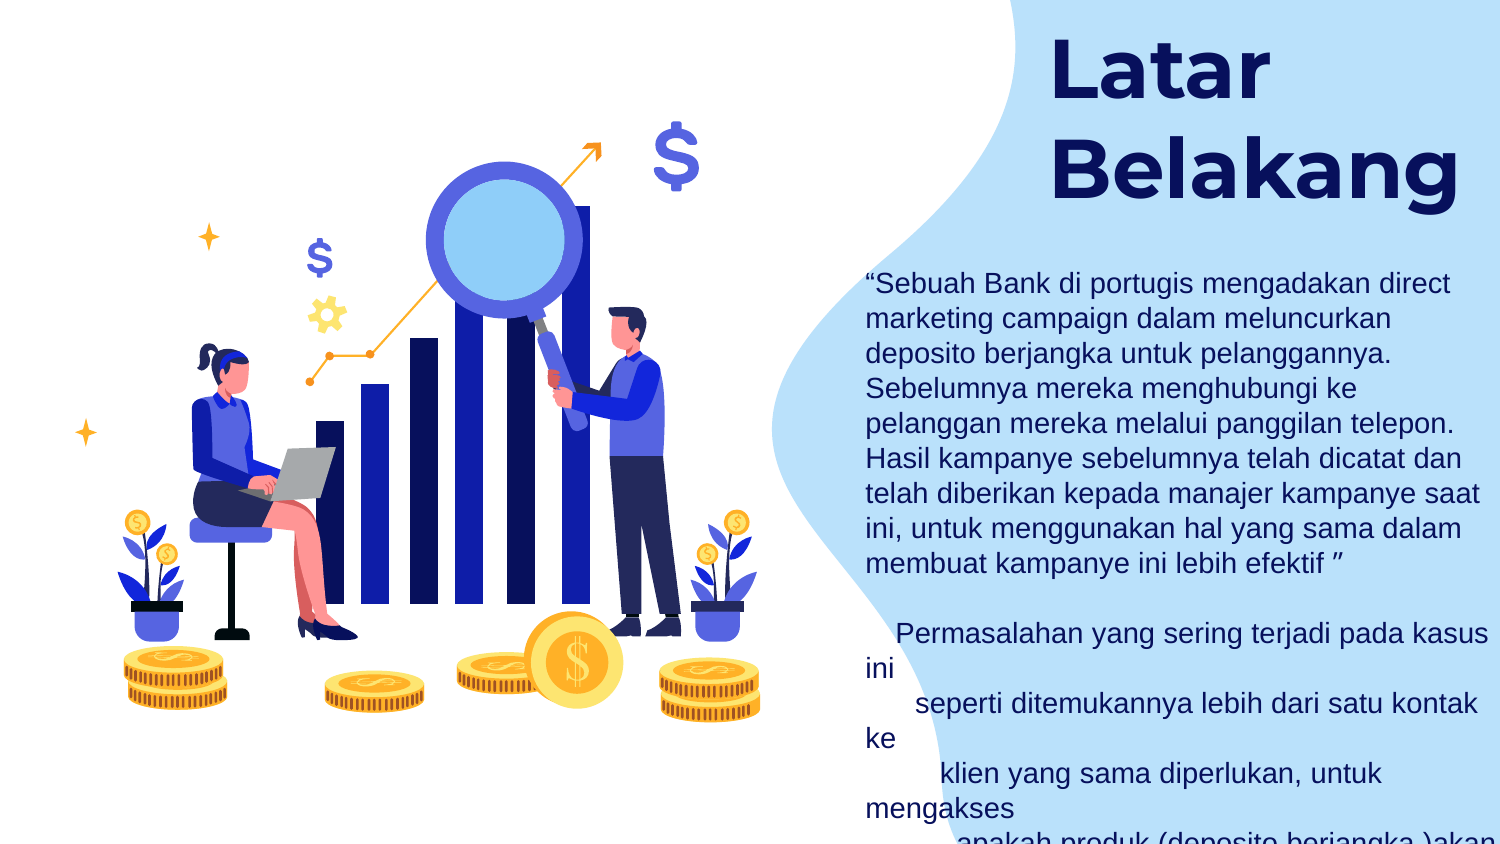

# Latar Belakang

“Sebuah Bank di portugis mengadakan direct marketing campaign dalam meluncurkan deposito berjangka untuk pelanggannya. Sebelumnya mereka menghubungi ke pelanggan mereka melalui panggilan telepon. Hasil kampanye sebelumnya telah dicatat dan telah diberikan kepada manajer kampanye saat ini, untuk menggunakan hal yang sama dalam membuat kampanye ini lebih efektif ”

    Permasalahan yang sering terjadi pada kasus ini
      seperti ditemukannya lebih dari satu kontak ke
         klien yang sama diperlukan, untuk mengakses
           apakah produk (deposito berjangka )akan 'ya'
              atau ‘tidak' berlangganan.